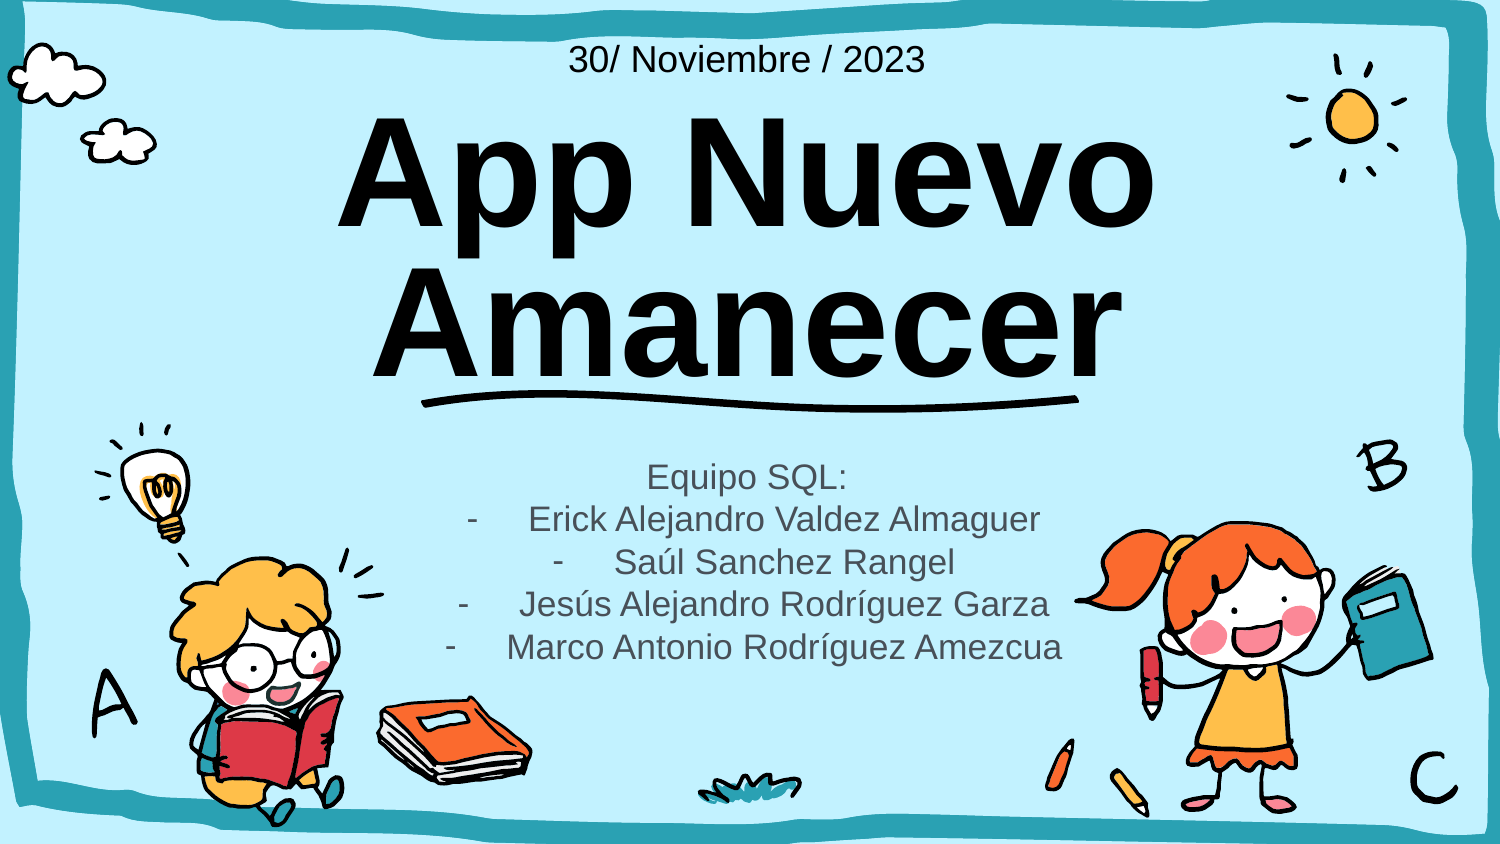

30/ Noviembre / 2023

# App Nuevo Amanecer

Equipo SQL:
Erick Alejandro Valdez Almaguer
Saúl Sanchez Rangel
Jesús Alejandro Rodríguez Garza
Marco Antonio Rodríguez Amezcua